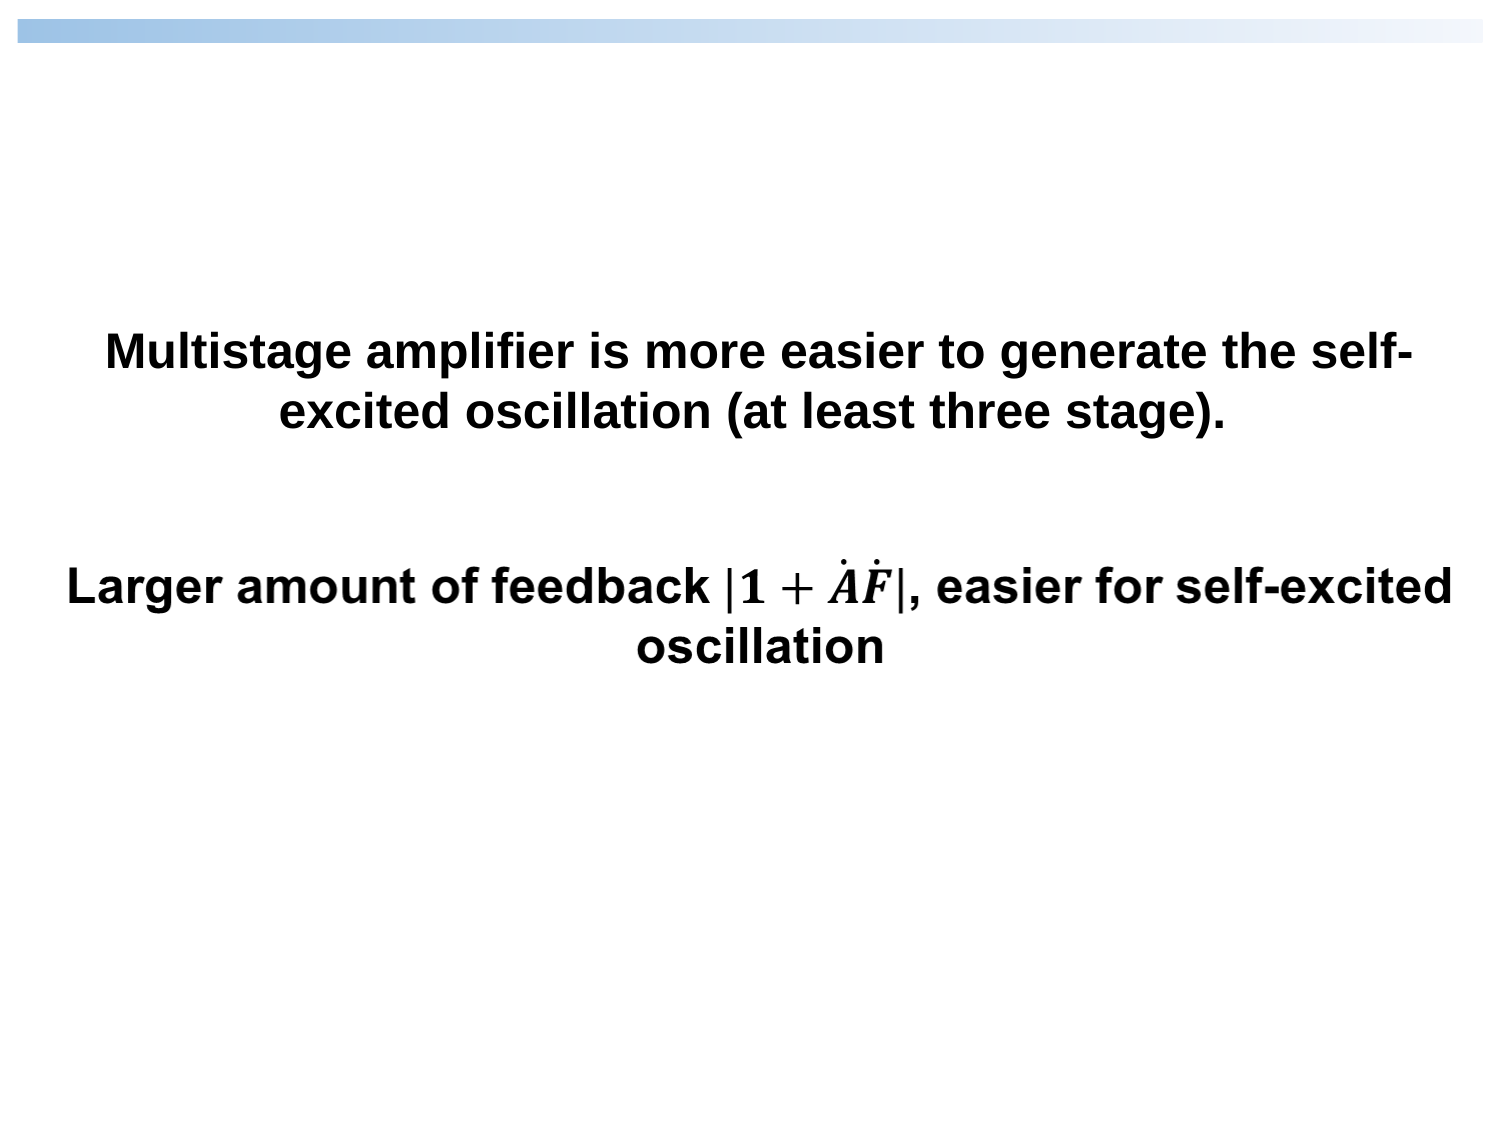

Multistage amplifier is more easier to generate the self-excited oscillation (at least three stage).